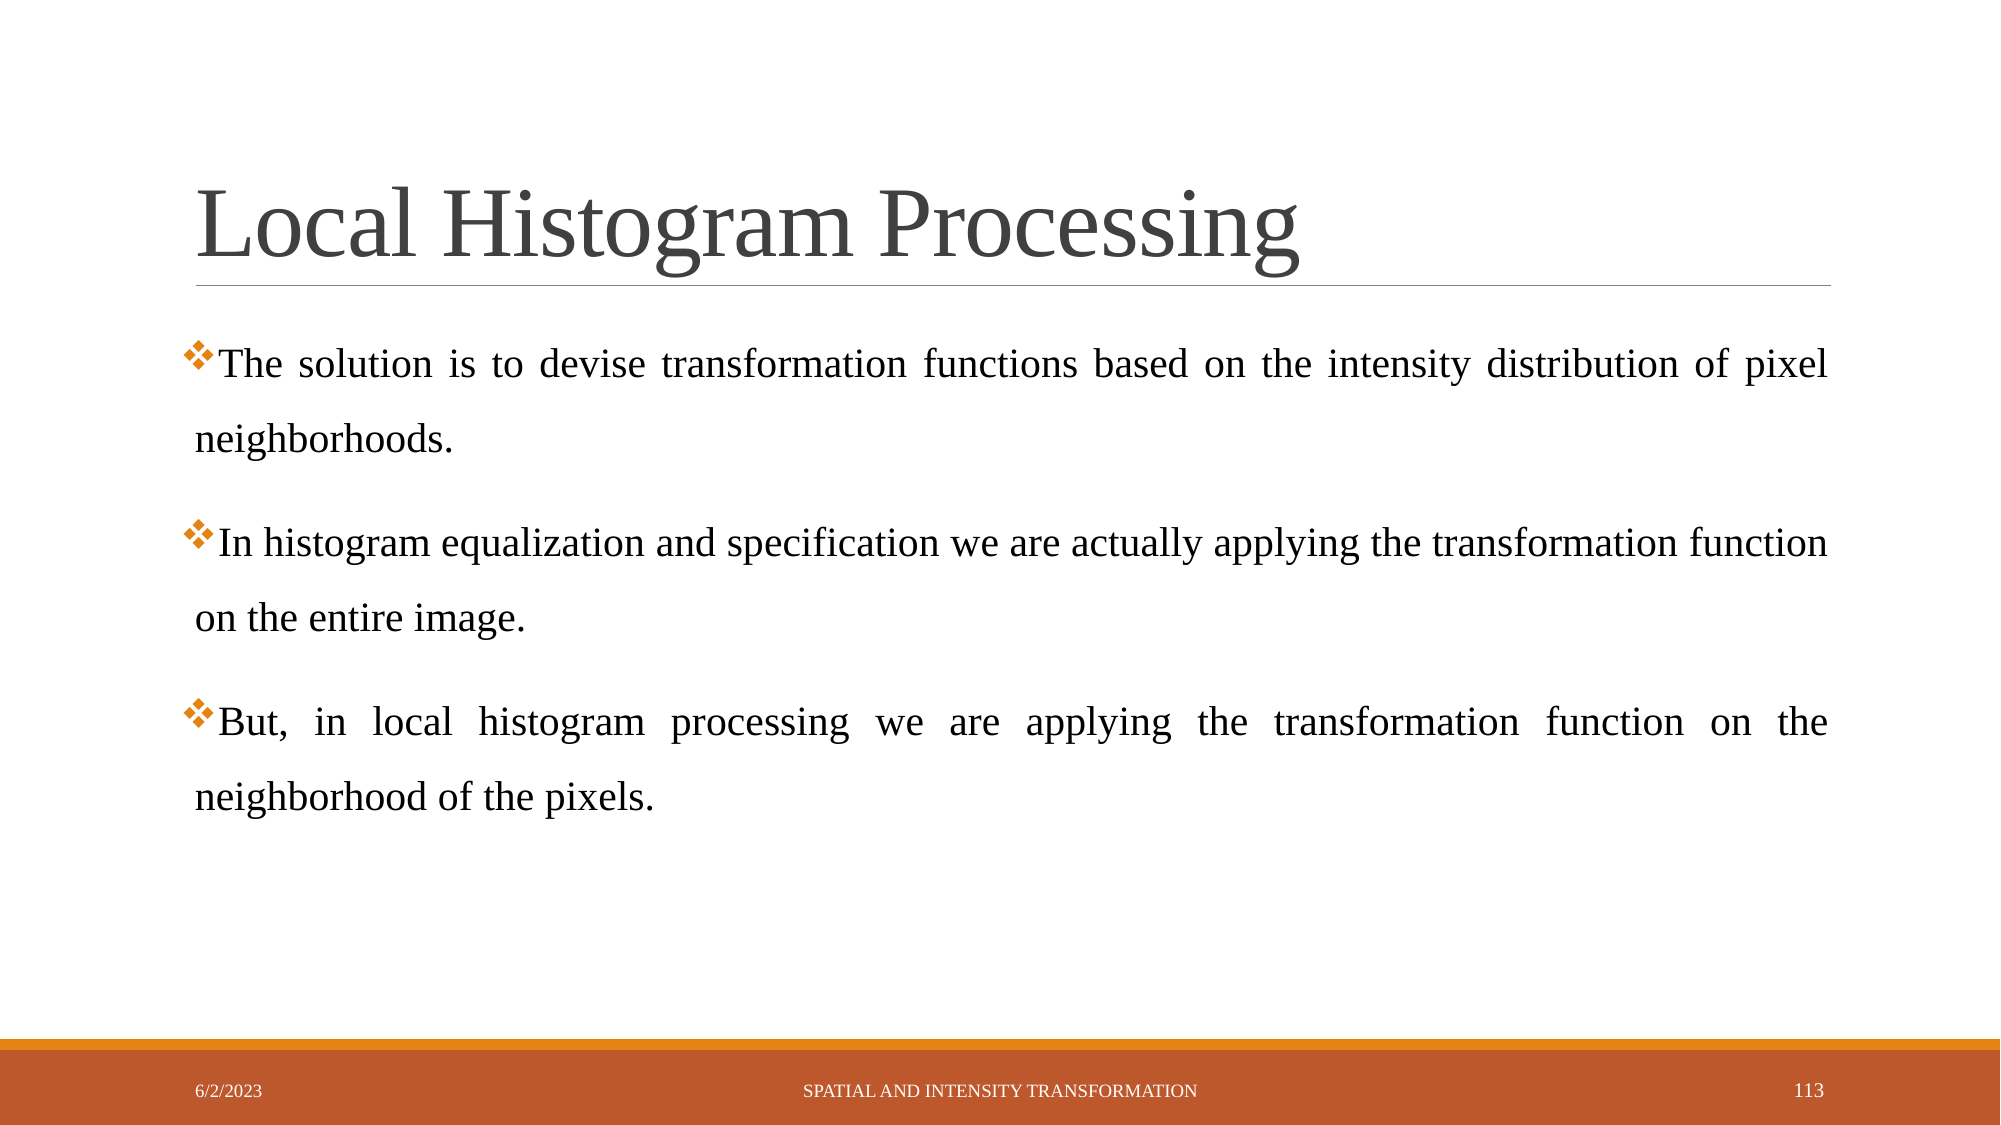

# Local Histogram Processing
The solution is to devise transformation functions based on the intensity distribution of pixel neighborhoods.
In histogram equalization and specification we are actually applying the transformation function on the entire image.
But, in local histogram processing we are applying the transformation function on the neighborhood of the pixels.

6/2/2023
Spatial and Intensity Transformation
113